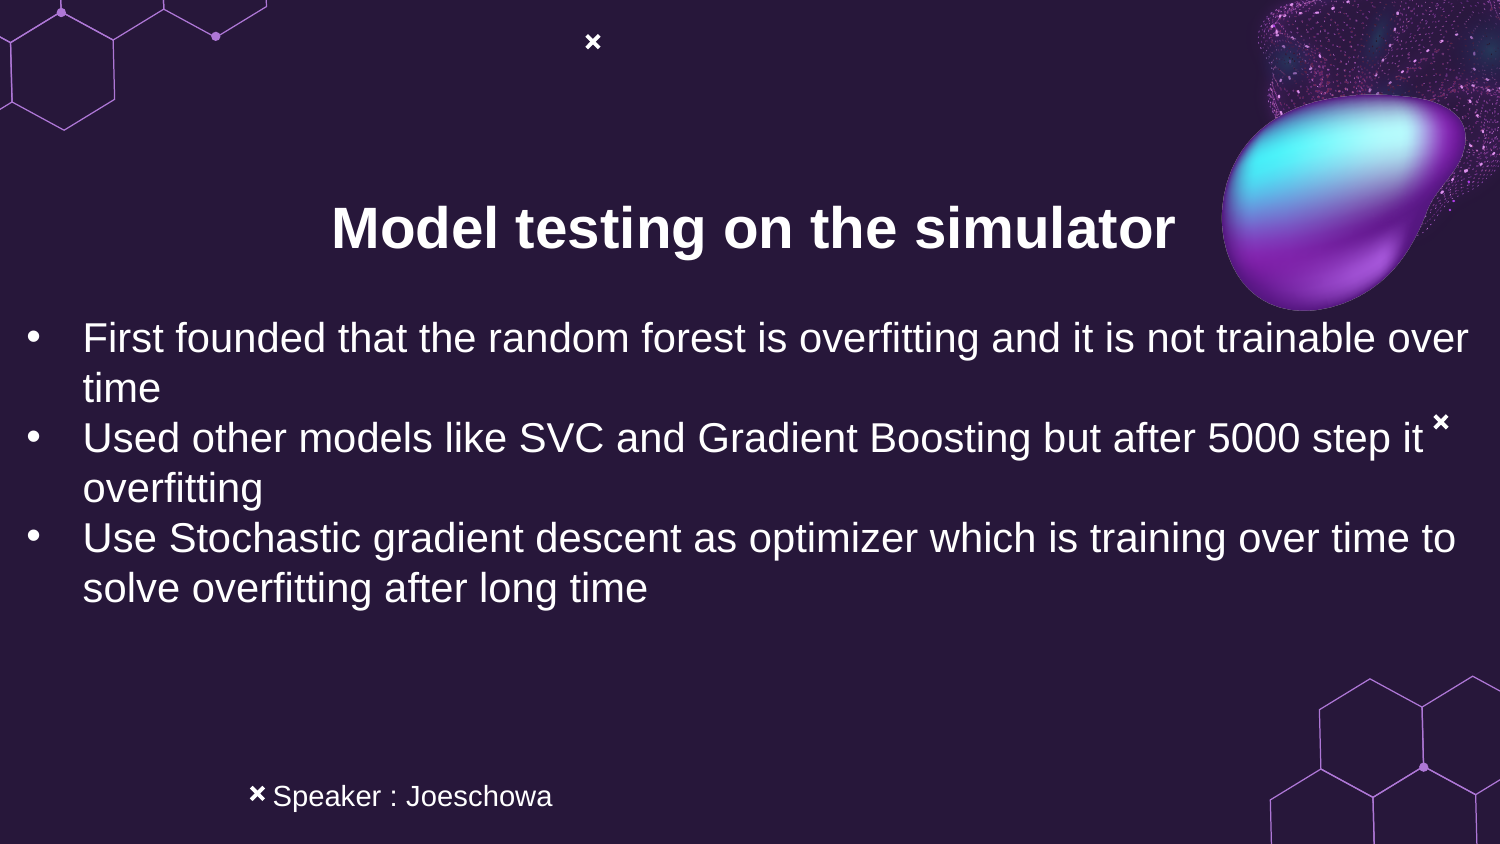

Model testing on the simulator

First founded that the random forest is overfitting and it is not trainable over time
Used other models like SVC and Gradient Boosting but after 5000 step it overfitting
Use Stochastic gradient descent as optimizer which is training over time to solve overfitting after long time
Speaker : Joeschowa